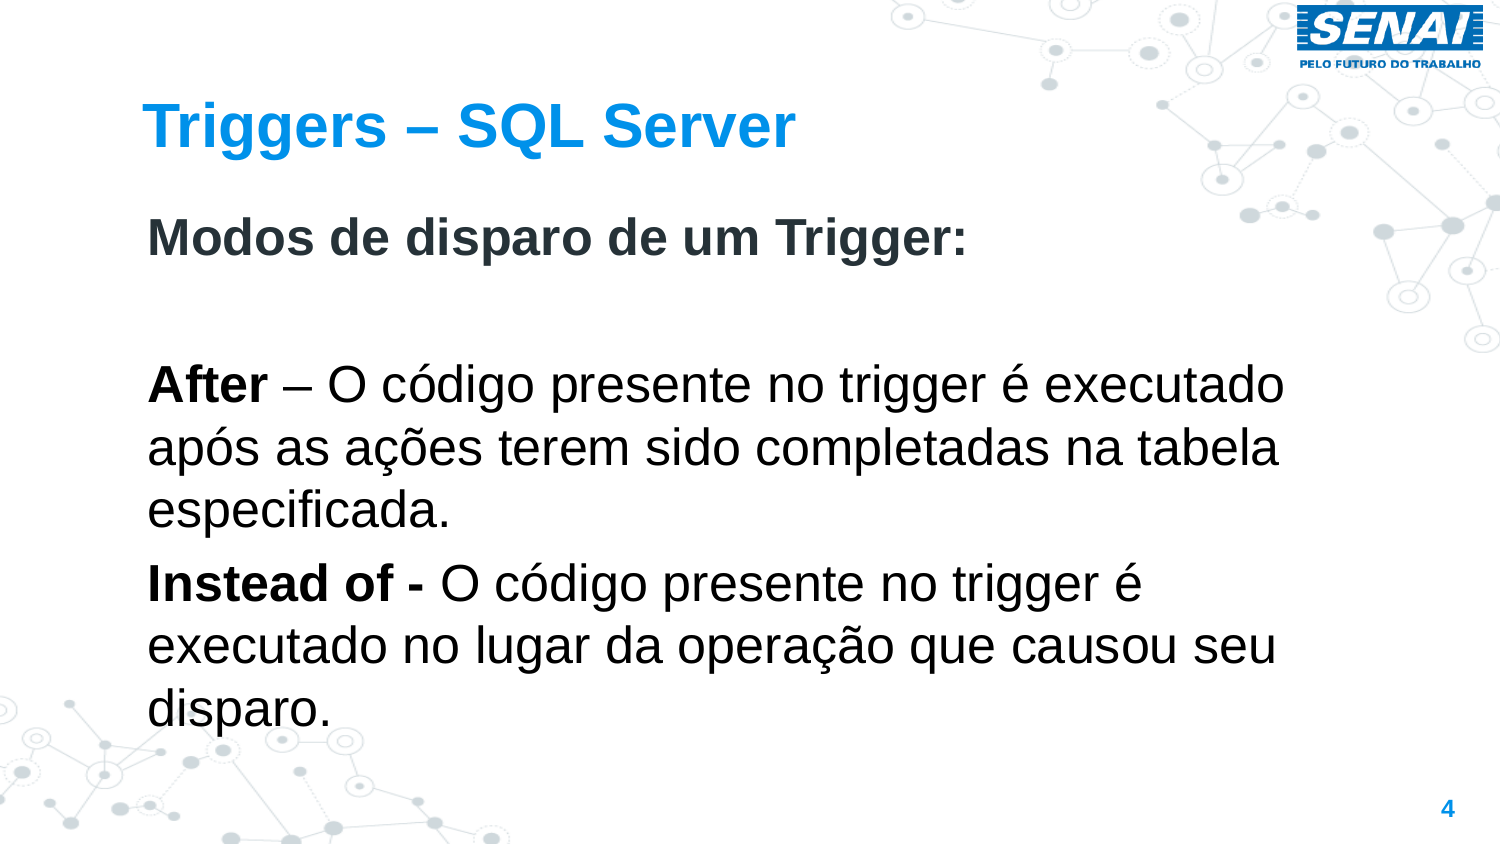

# Triggers – SQL Server
Modos de disparo de um Trigger:

After – O código presente no trigger é executado após as ações terem sido completadas na tabela especificada.
Instead of - O código presente no trigger é executado no lugar da operação que causou seu disparo.
4